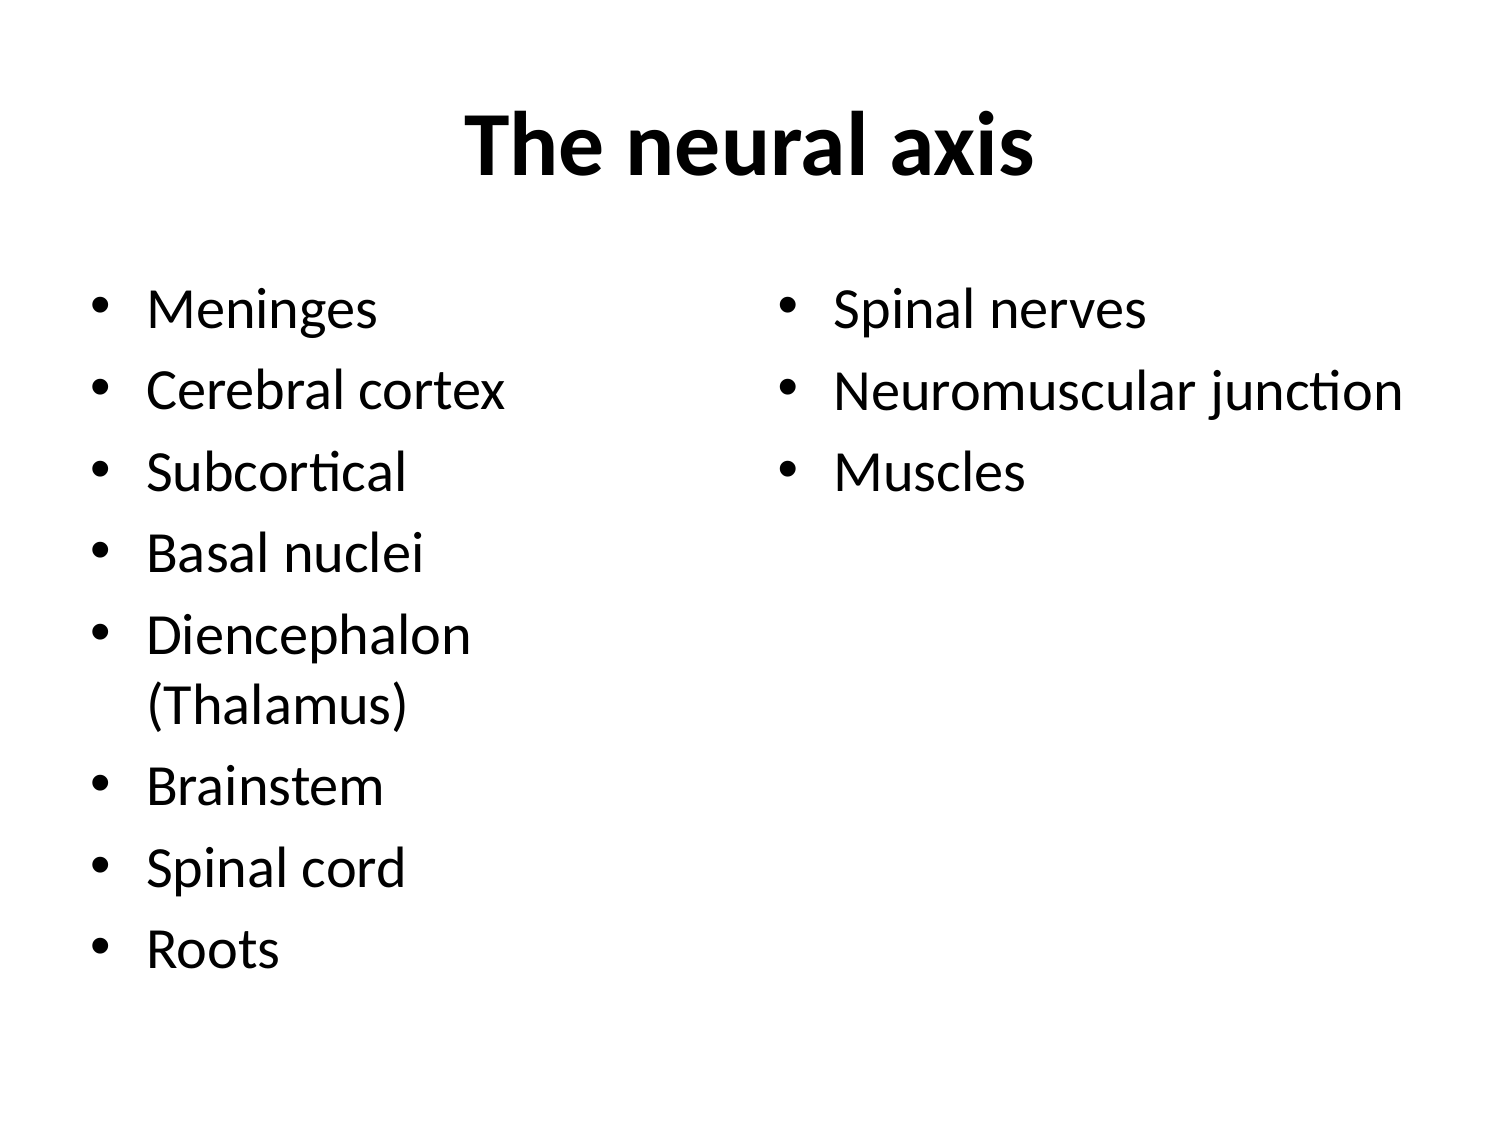

# The neural axis
Meninges
Cerebral cortex
Subcortical
Basal nuclei
Diencephalon (Thalamus)
Brainstem
Spinal cord
Roots
Spinal nerves
Neuromuscular junction
Muscles